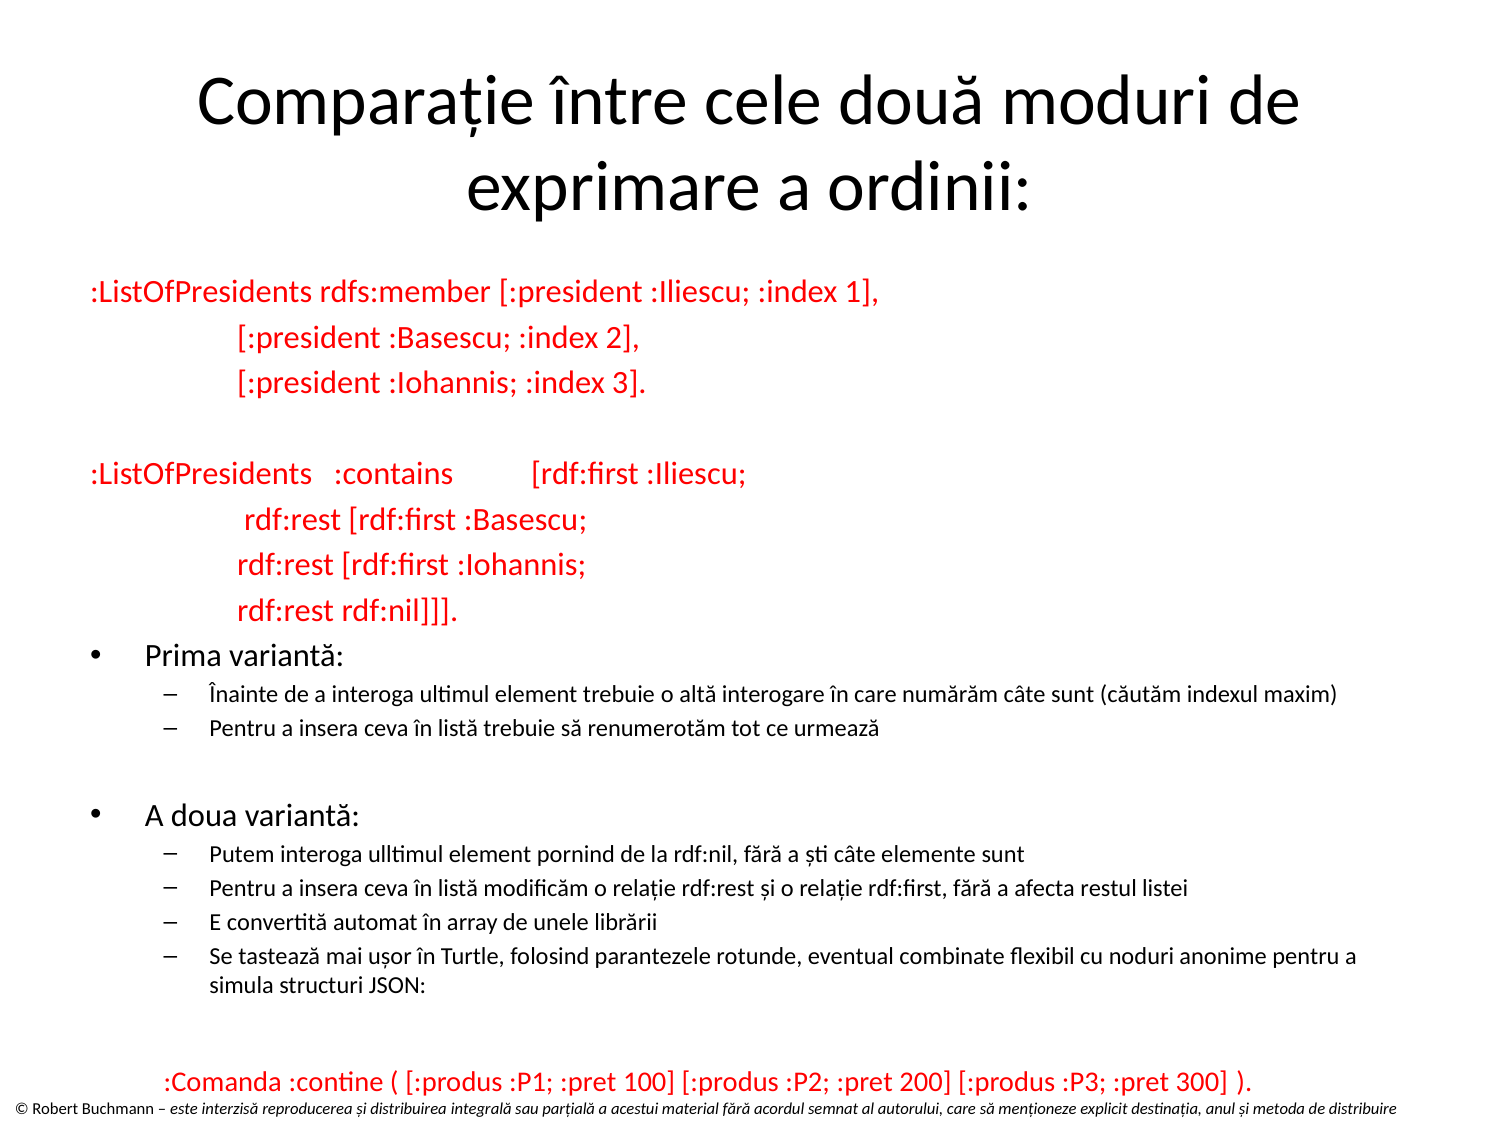

# Comparație între cele două moduri de exprimare a ordinii:
:ListOfPresidents rdfs:member [:president :Iliescu; :index 1],
				[:president :Basescu; :index 2],
					[:president :Iohannis; :index 3].

:ListOfPresidents   :contains 	[rdf:first :Iliescu;
			 rdf:rest [rdf:first :Basescu;
				rdf:rest [rdf:first :Iohannis;
					rdf:rest rdf:nil]]].
Prima variantă:
Înainte de a interoga ultimul element trebuie o altă interogare în care numărăm câte sunt (căutăm indexul maxim)
Pentru a insera ceva în listă trebuie să renumerotăm tot ce urmează

A doua variantă:
Putem interoga ulltimul element pornind de la rdf:nil, fără a ști câte elemente sunt
Pentru a insera ceva în listă modificăm o relație rdf:rest și o relație rdf:first, fără a afecta restul listei
E convertită automat în array de unele librării
Se tastează mai ușor în Turtle, folosind parantezele rotunde, eventual combinate flexibil cu noduri anonime pentru a simula structuri JSON:

:Comanda :contine ( [:produs :P1; :pret 100] [:produs :P2; :pret 200] [:produs :P3; :pret 300] ).